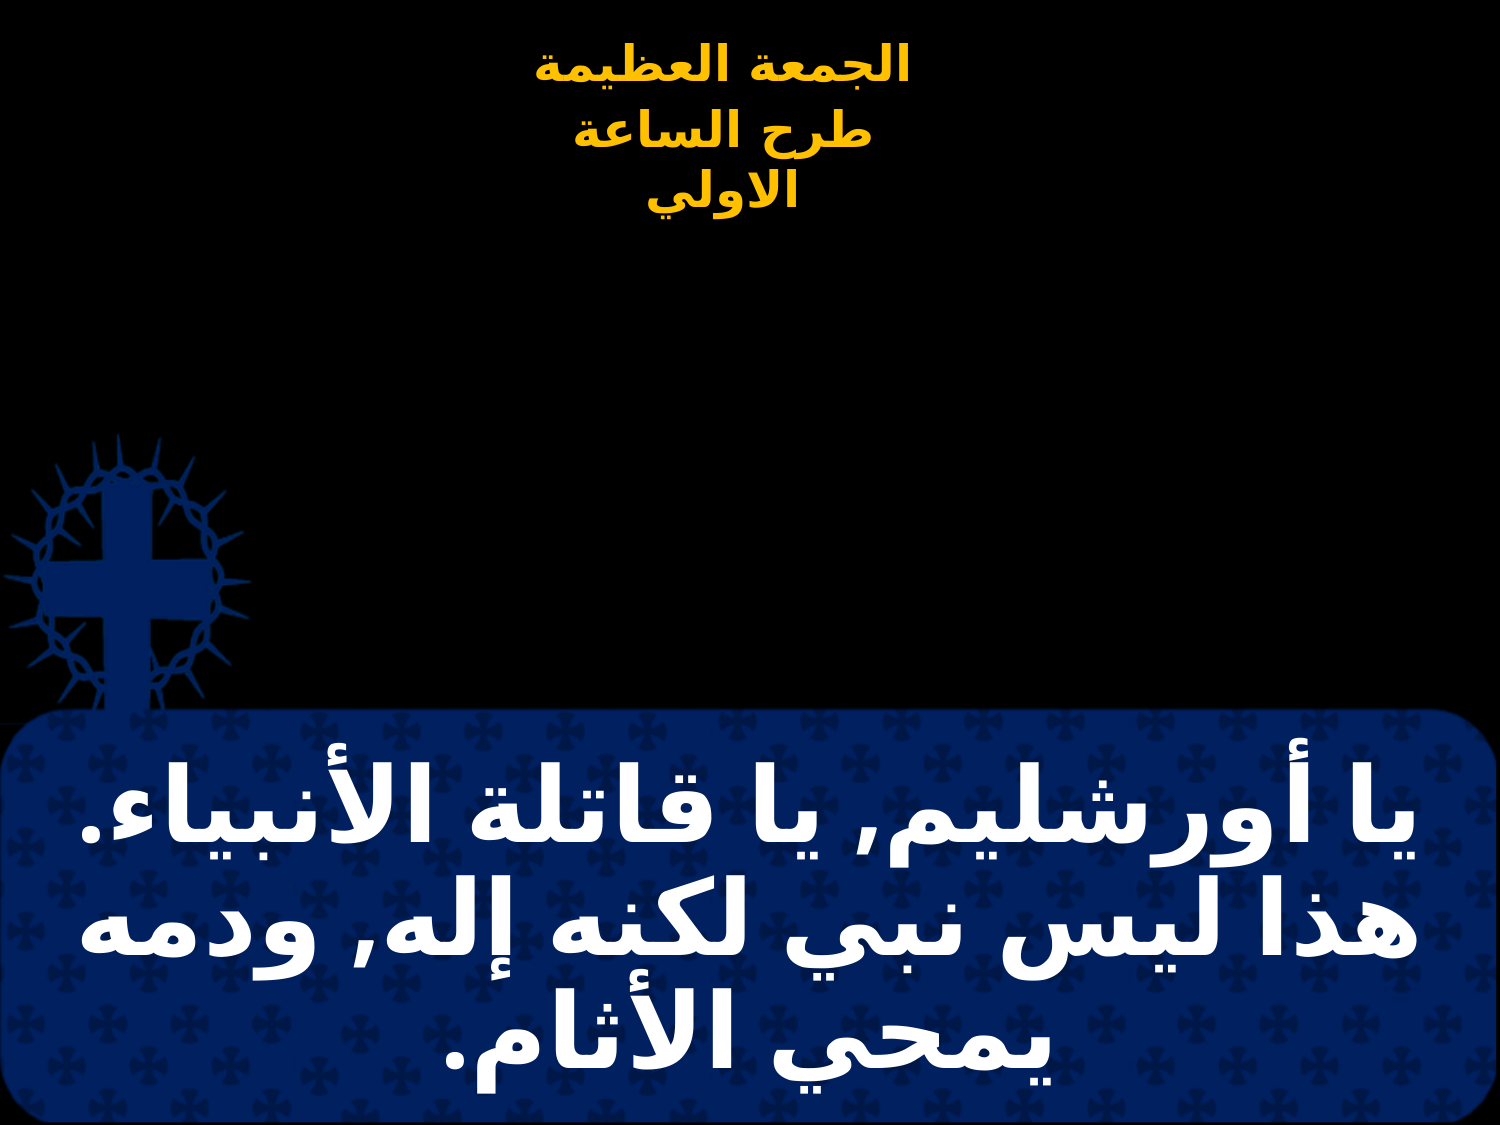

# يا أورشليم, يا قاتلة الأنبياء. هذا ليس نبي لكنه إله, ودمه يمحي الأثام.